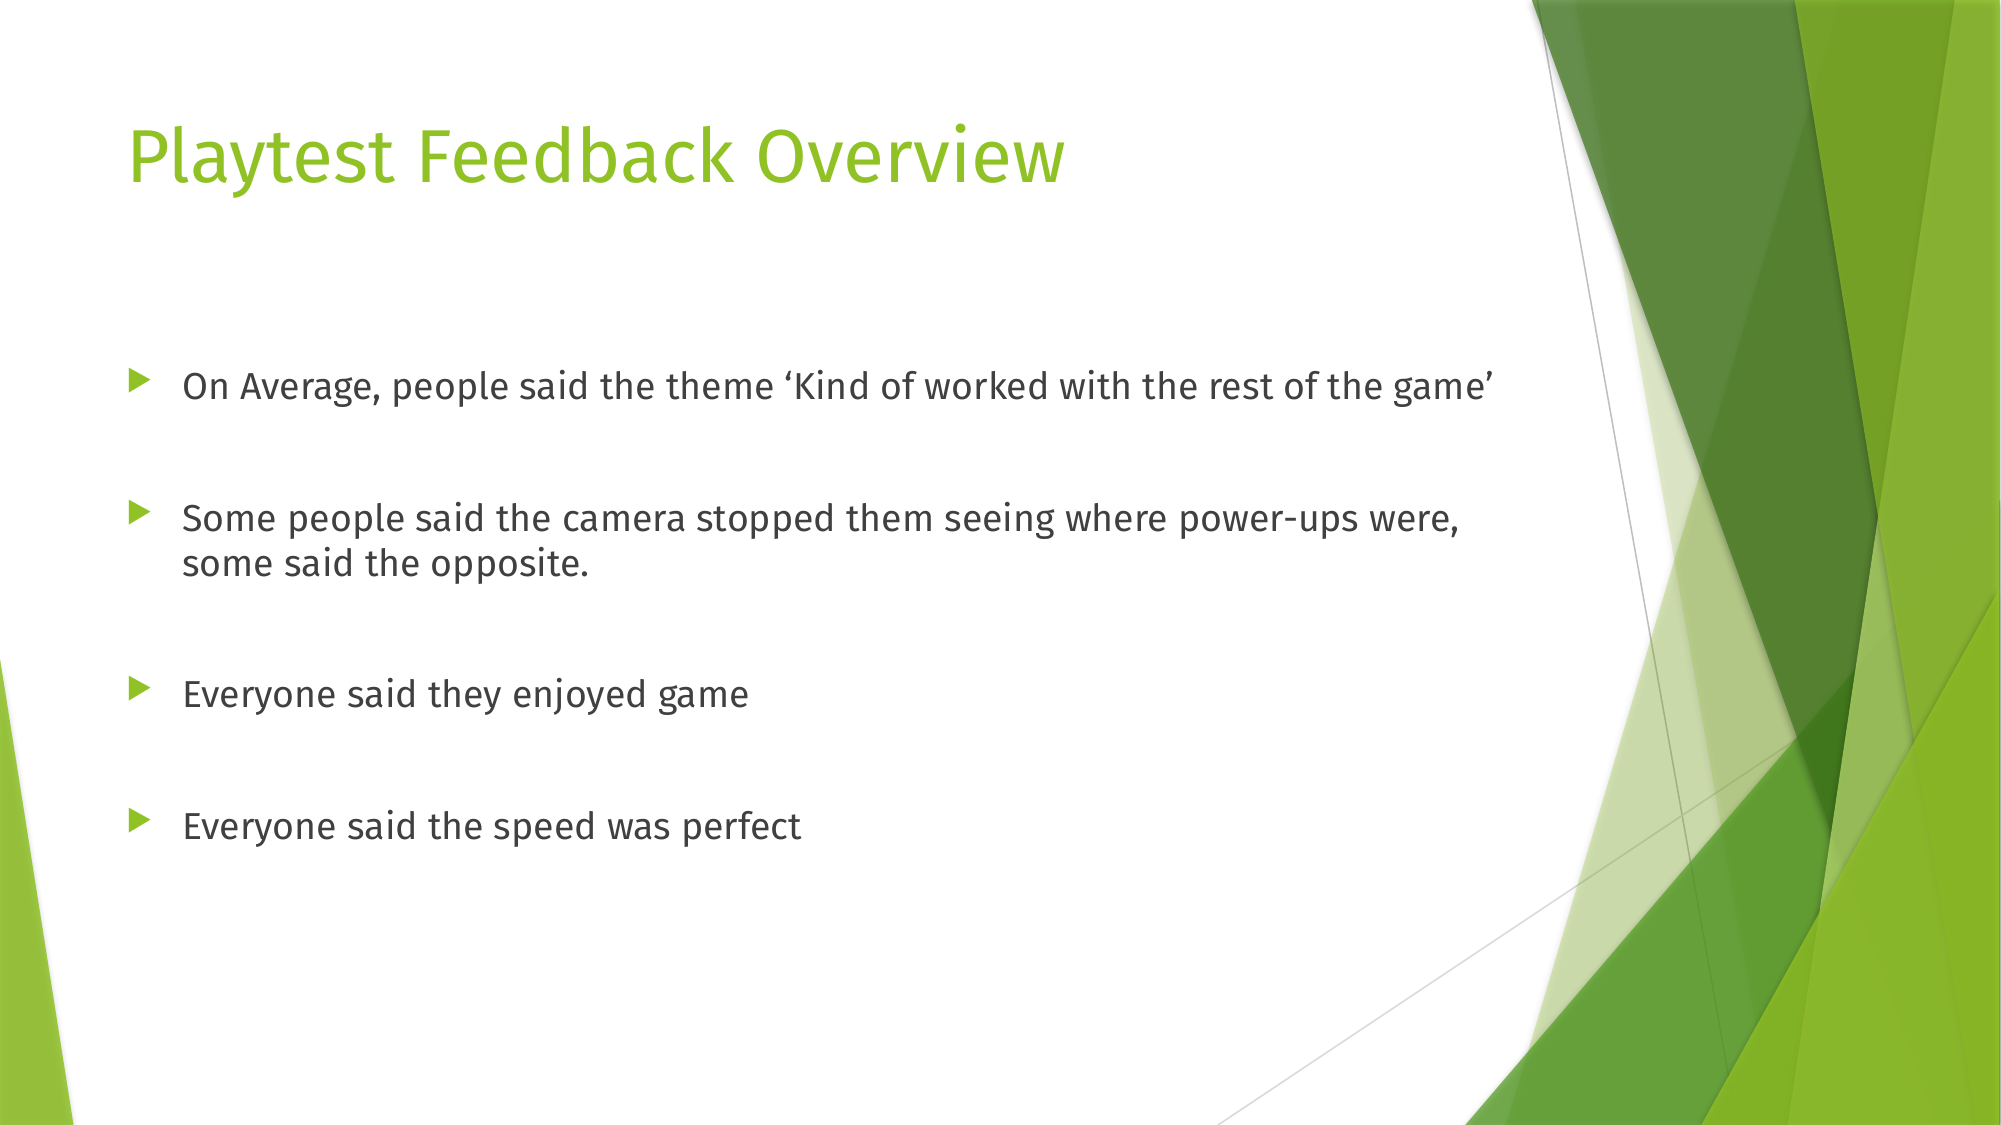

# Playtest Feedback Overview
On Average, people said the theme ‘Kind of worked with the rest of the game’

Some people said the camera stopped them seeing where power-ups were, some said the opposite.

Everyone said they enjoyed game

Everyone said the speed was perfect